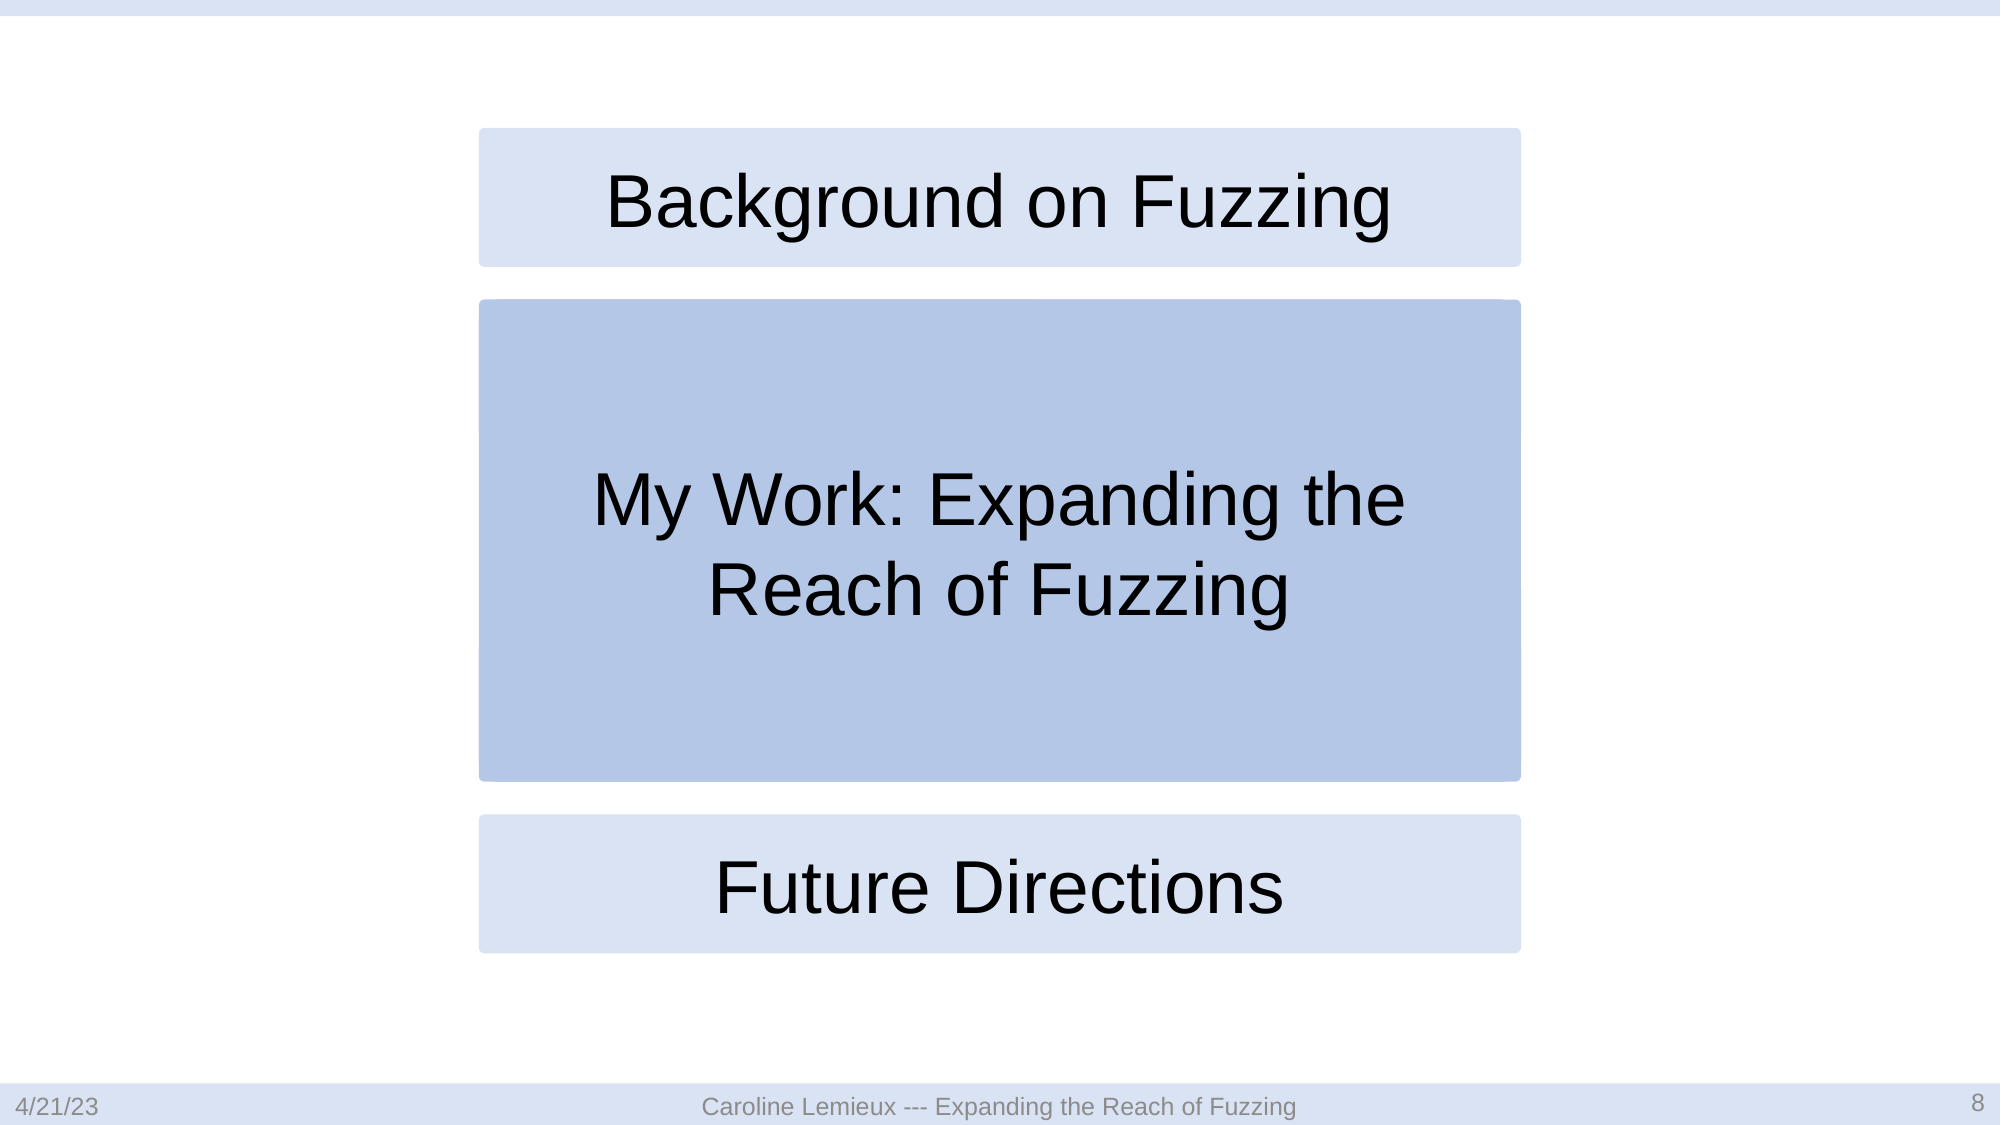

Background on Fuzzing

My Work: Expanding the Reach of Fuzzing

Future Directions
8
4/21/23
Caroline Lemieux --- Expanding the Reach of Fuzzing